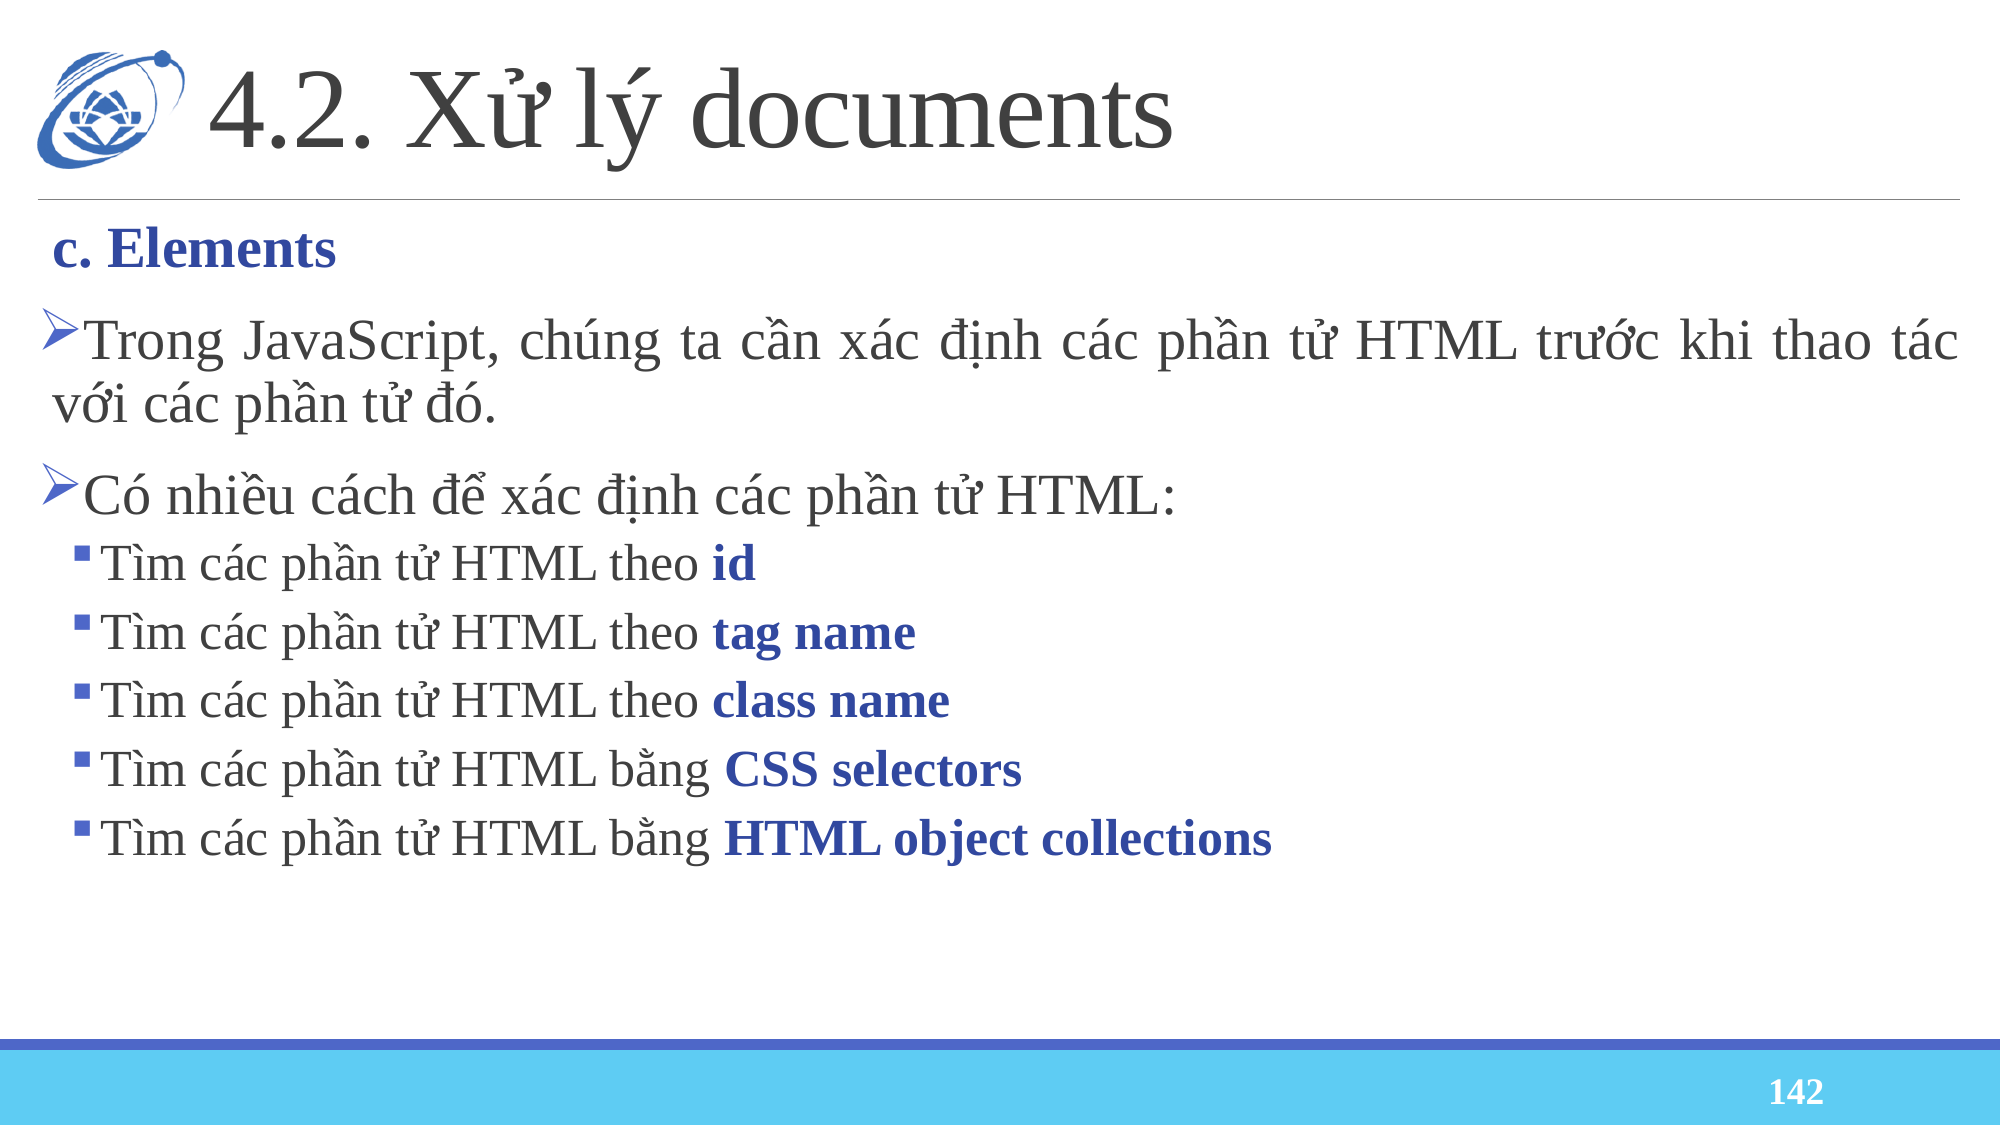

# 4.2. Xử lý documents
c. Elements
Trong JavaScript, chúng ta cần xác định các phần tử HTML trước khi thao tác với các phần tử đó.
Có nhiều cách để xác định các phần tử HTML:
Tìm các phần tử HTML theo id
Tìm các phần tử HTML theo tag name
Tìm các phần tử HTML theo class name
Tìm các phần tử HTML bằng CSS selectors
Tìm các phần tử HTML bằng HTML object collections
142